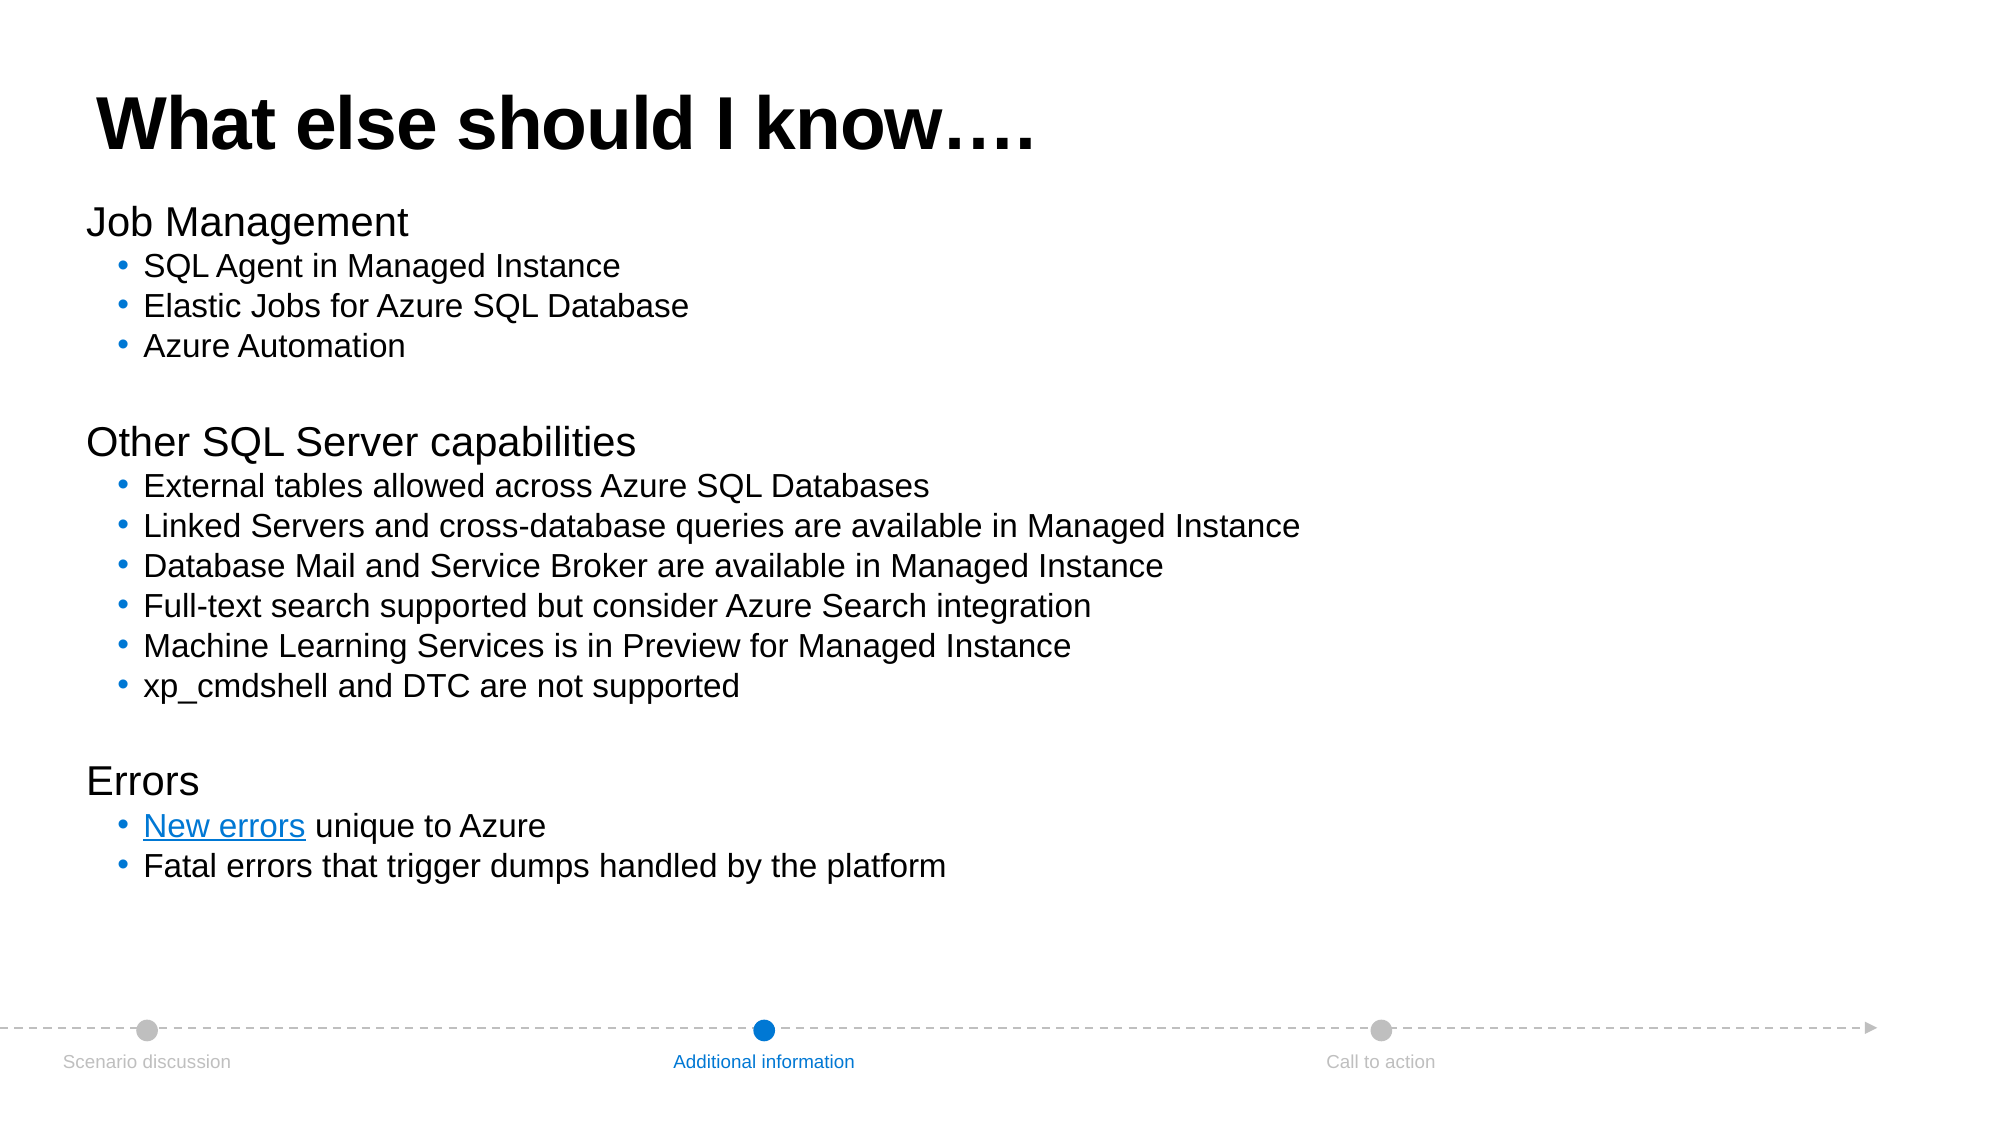

# What else should I know….
Job Management
SQL Agent in Managed Instance
Elastic Jobs for Azure SQL Database
Azure Automation

Other SQL Server capabilities
External tables allowed across Azure SQL Databases
Linked Servers and cross-database queries are available in Managed Instance
Database Mail and Service Broker are available in Managed Instance
Full-text search supported but consider Azure Search integration
Machine Learning Services is in Preview for Managed Instance
xp_cmdshell and DTC are not supported

Errors
New errors unique to Azure
Fatal errors that trigger dumps handled by the platform

Additional information
Call to action
Scenario discussion